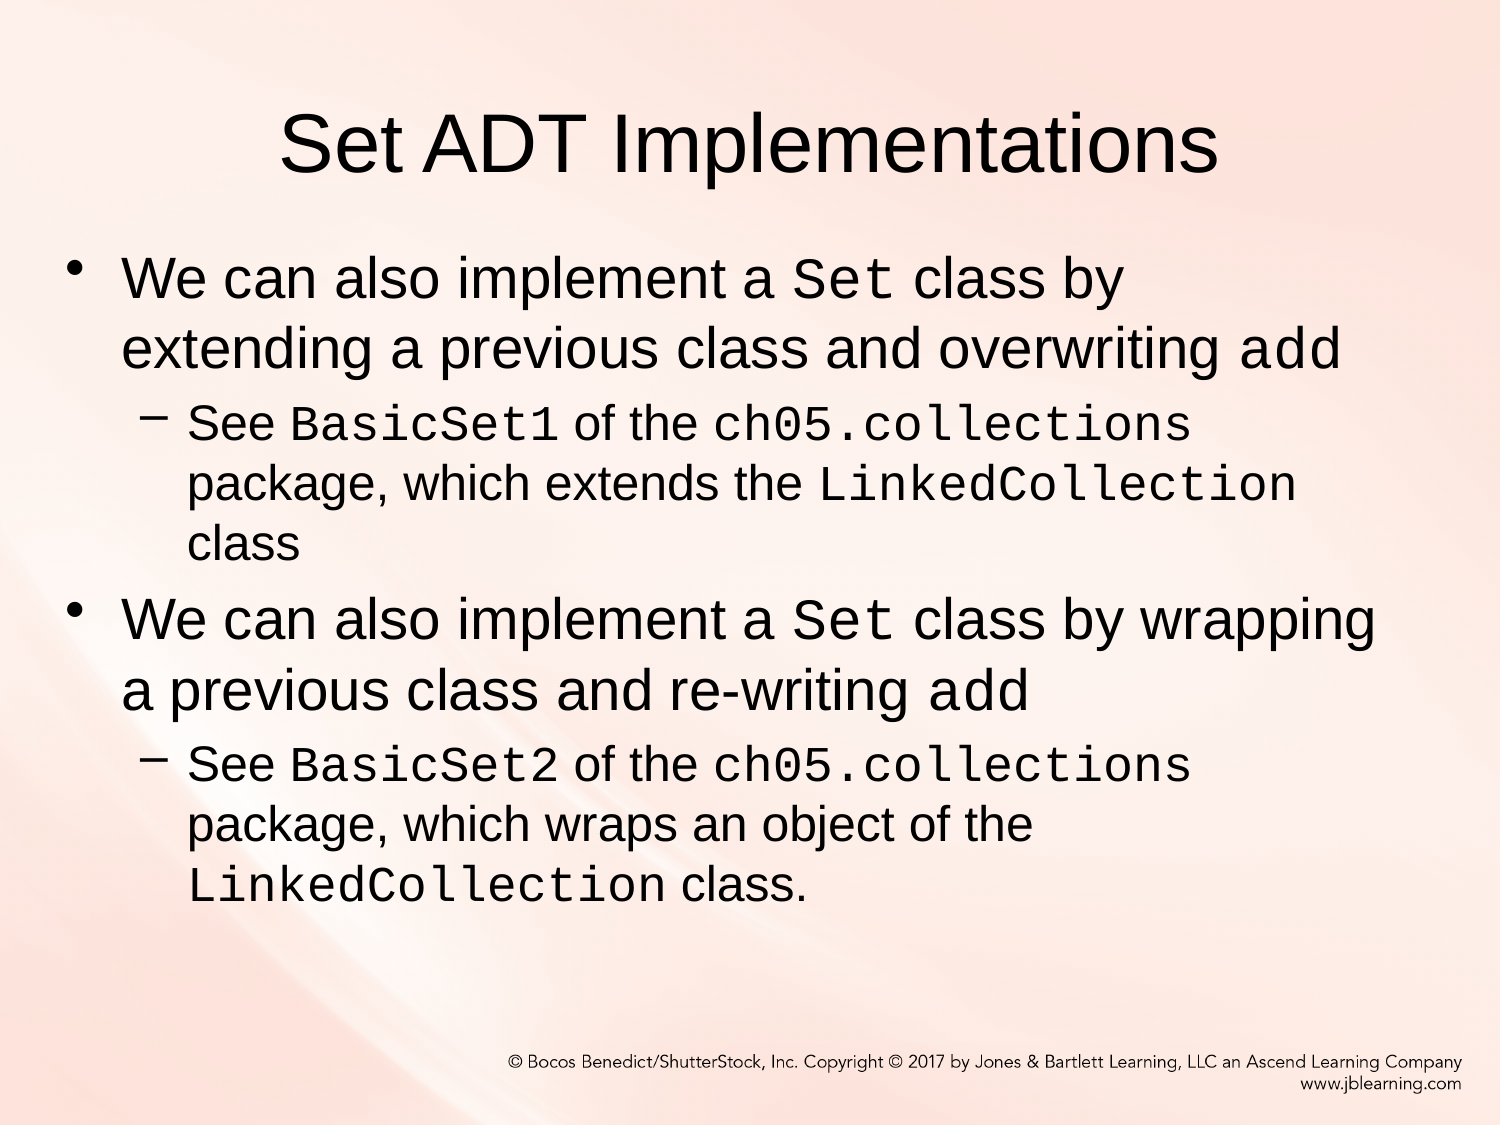

# Set ADT Implementations
We can also implement a Set class by extending a previous class and overwriting add
See BasicSet1 of the ch05.collections package, which extends the LinkedCollection class
We can also implement a Set class by wrapping a previous class and re-writing add
See BasicSet2 of the ch05.collections package, which wraps an object of the LinkedCollection class.